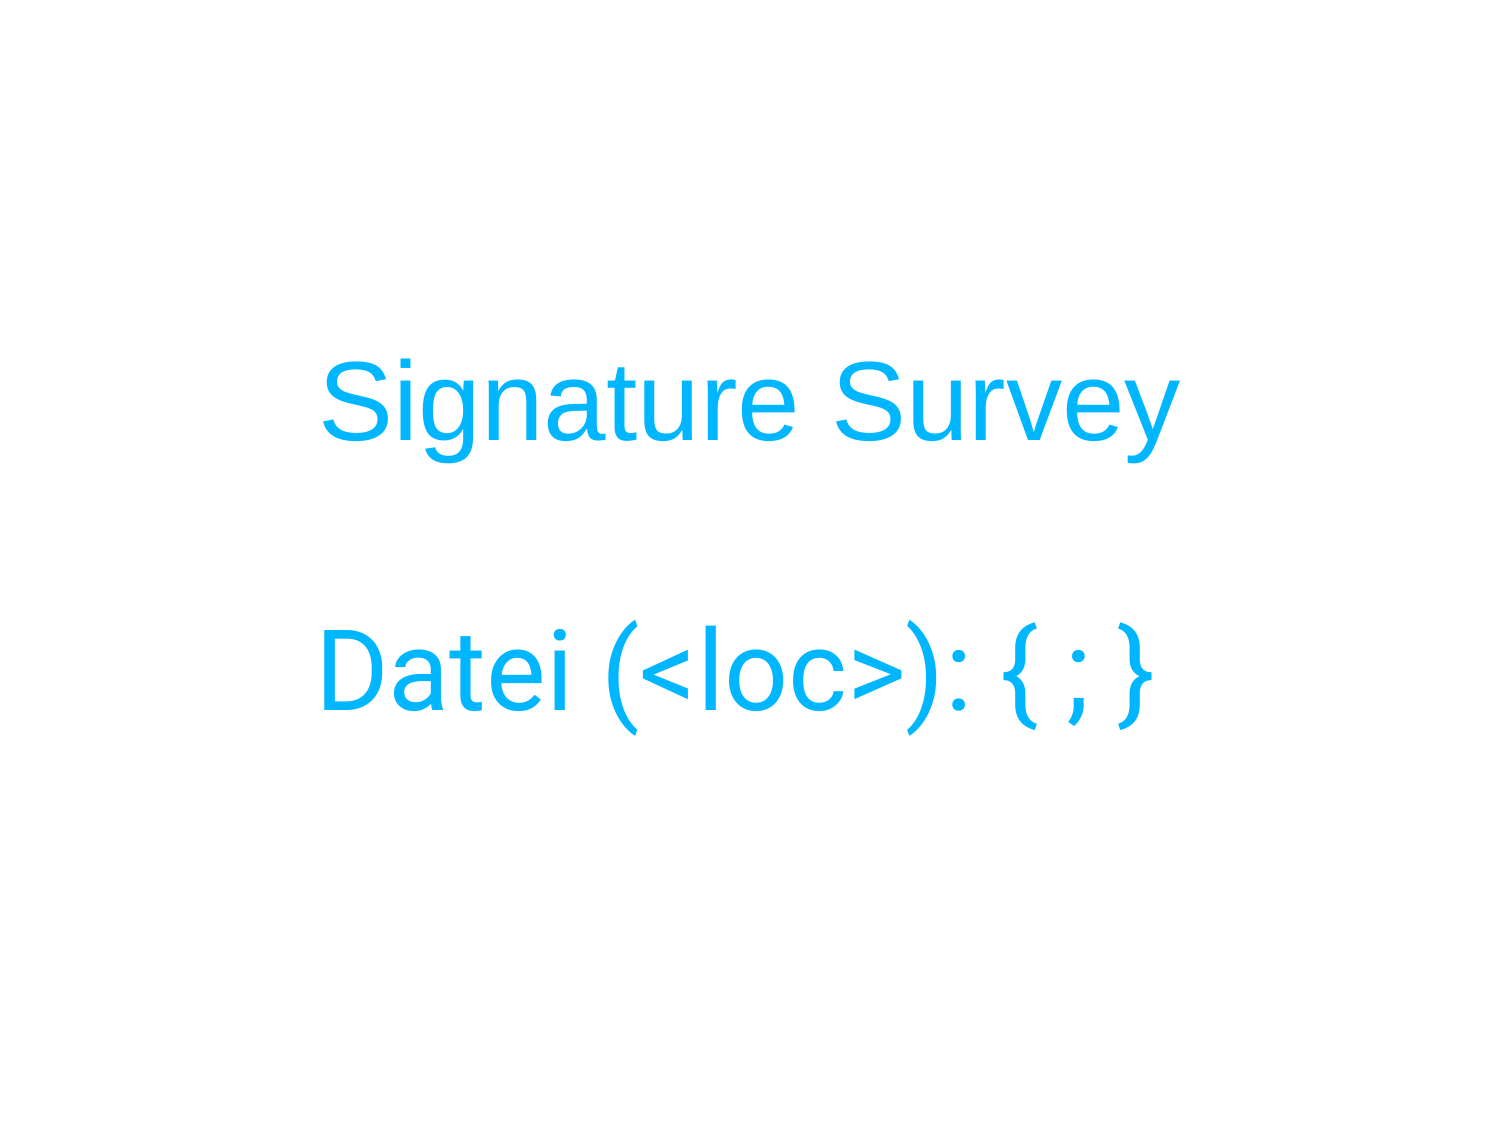

# Signature Survey Datei (<loc>): { ; }